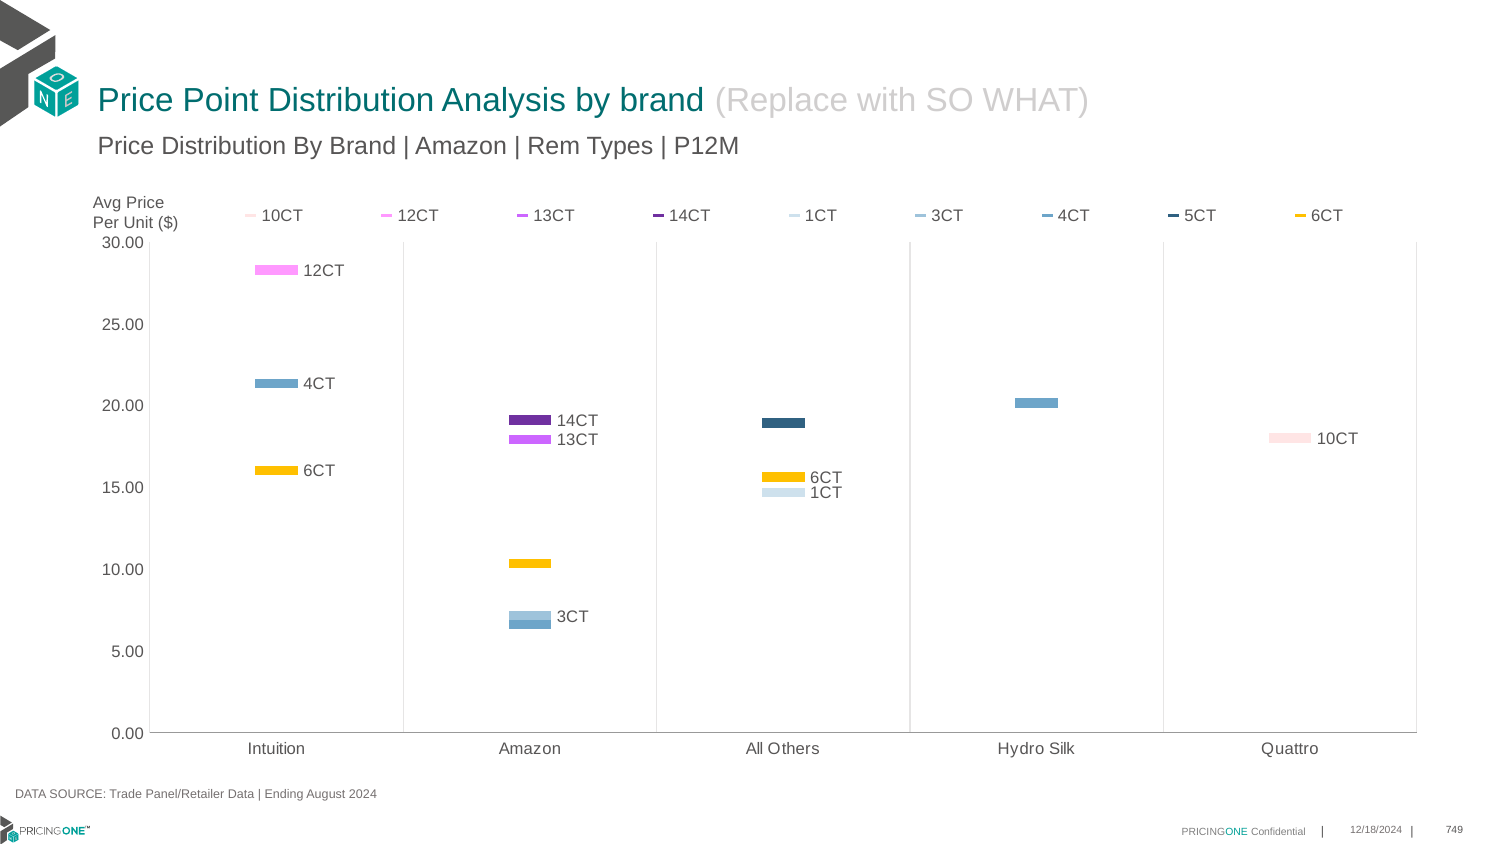

# Price Point Distribution Analysis by brand (Replace with SO WHAT)
Price Distribution By Brand | Amazon | Rem Types | P12M

### Chart

| Category | 10CT | 12CT | 13CT | 14CT | 1CT | 3CT | 4CT | 5CT | 6CT |
|---|---|---|---|---|---|---|---|---|---|
| Intuition | None | 28.27312814110567 | None | None | None | None | 21.33953465419823 | None | 16.03582881328712 |
| Amazon | None | None | 17.912875952875954 | 19.11877650994683 | None | 7.143554208170926 | 6.593321903828884 | None | 10.356920746749894 |
| All Others | None | None | None | None | 14.693536048957736 | None | None | 18.943210072475267 | 15.62466226358451 |
| Hydro Silk | None | None | None | None | None | None | 20.163924888657064 | None | None |
| Quattro | 18.005910768989082 | None | None | None | None | None | None | None | None |
Avg Price
Per Unit ($)
DATA SOURCE: Trade Panel/Retailer Data | Ending August 2024
12/18/2024
749